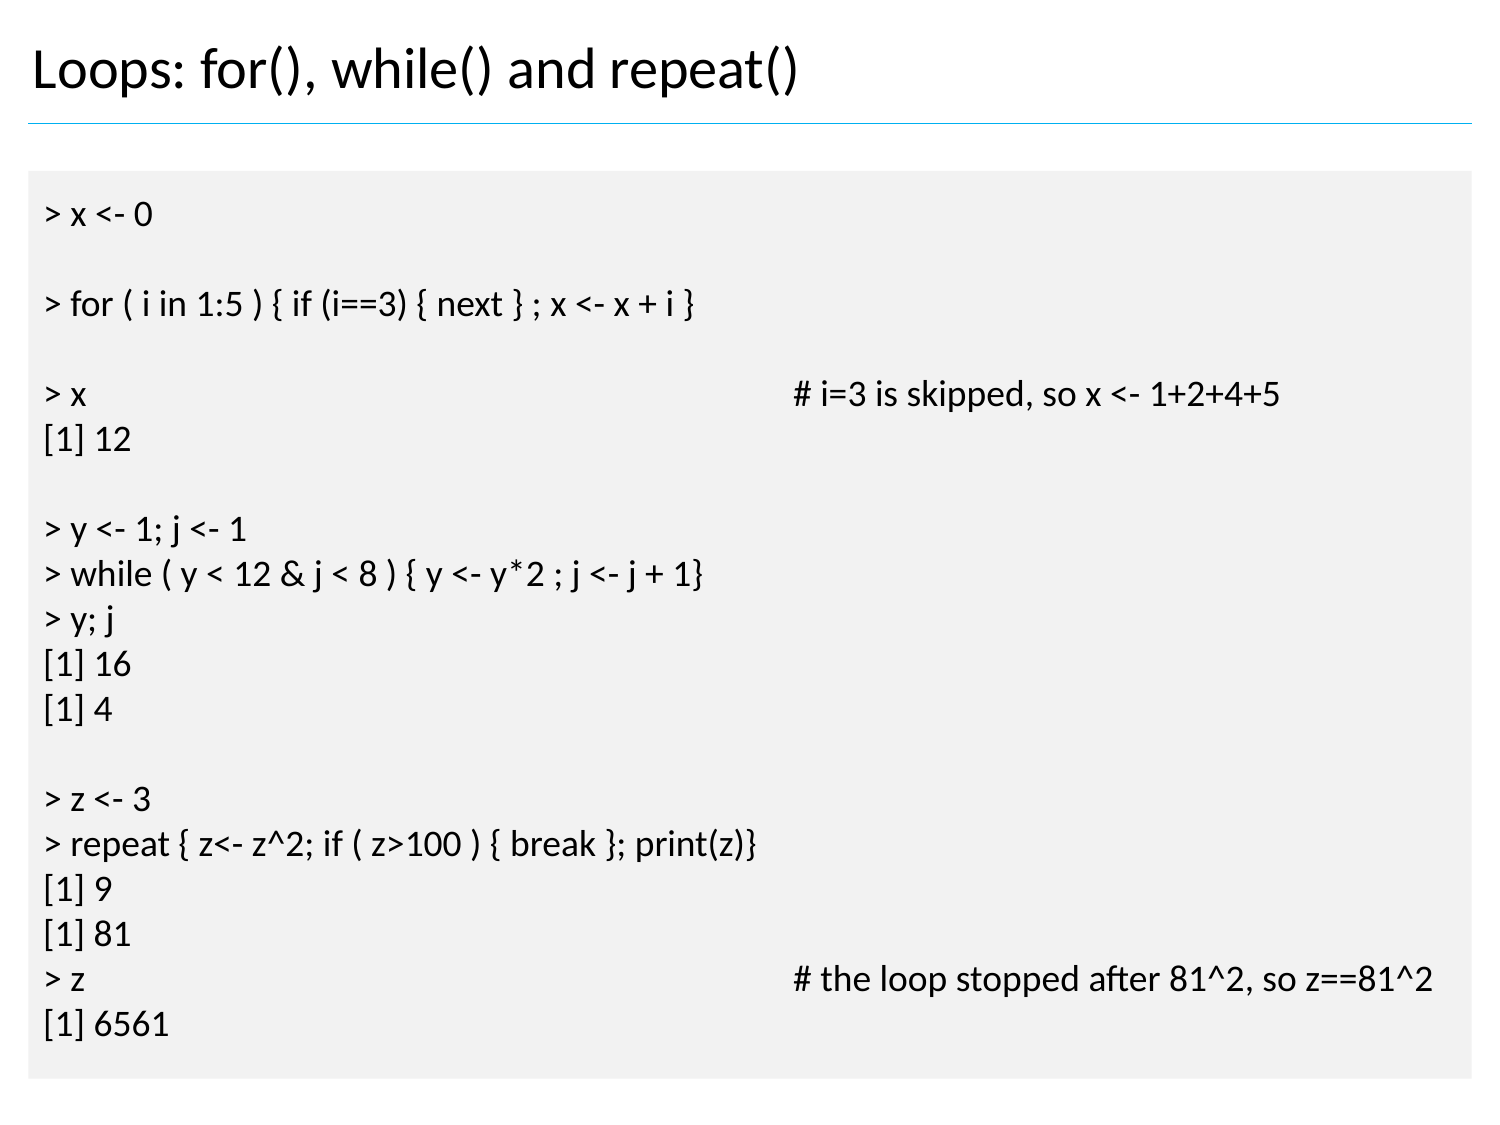

Loops: for(), while() and repeat()

> x <- 0

> for ( i in 1:5 ) { if (i==3) { next } ; x <- x + i }

> x 					# i=3 is skipped, so x <- 1+2+4+5
[1] 12

> y <- 1; j <- 1
> while ( y < 12 & j < 8 ) { y <- y*2 ; j <- j + 1}
> y; j
[1] 16
[1] 4

> z <- 3
> repeat { z<- z^2; if ( z>100 ) { break }; print(z)}
[1] 9
[1] 81
> z 					# the loop stopped after 81^2, so z==81^2
[1] 6561